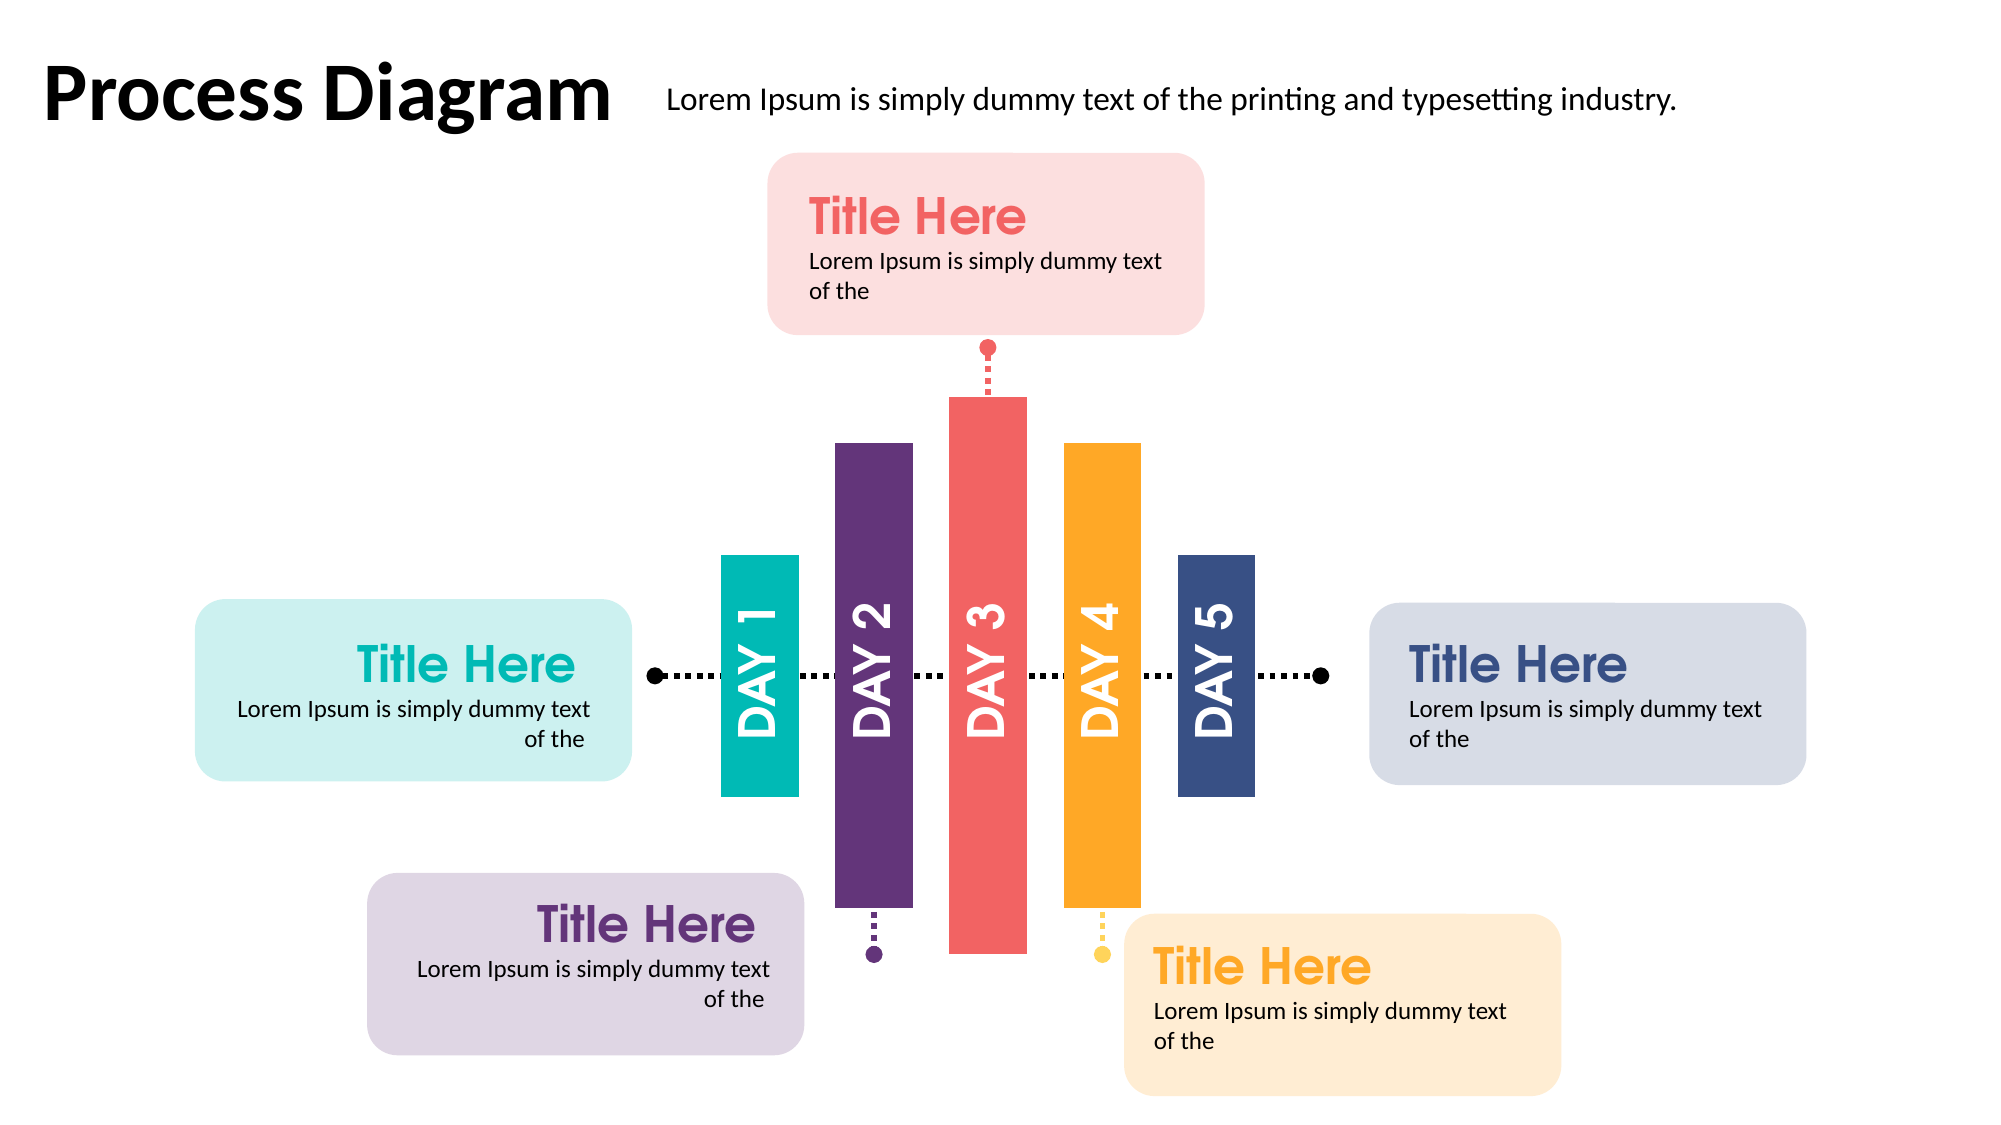

Process Diagram
Lorem Ipsum is simply dummy text of the printing and typesetting industry.
Title Here
Lorem Ipsum is simply dummy text of the

Title Here
Lorem Ipsum is simply dummy text of the

Title Here
Lorem Ipsum is simply dummy text of the

DAY 1
DAY 2
DAY 3
DAY 4
DAY 5
Title Here
Lorem Ipsum is simply dummy text of the

Title Here
Lorem Ipsum is simply dummy text of the